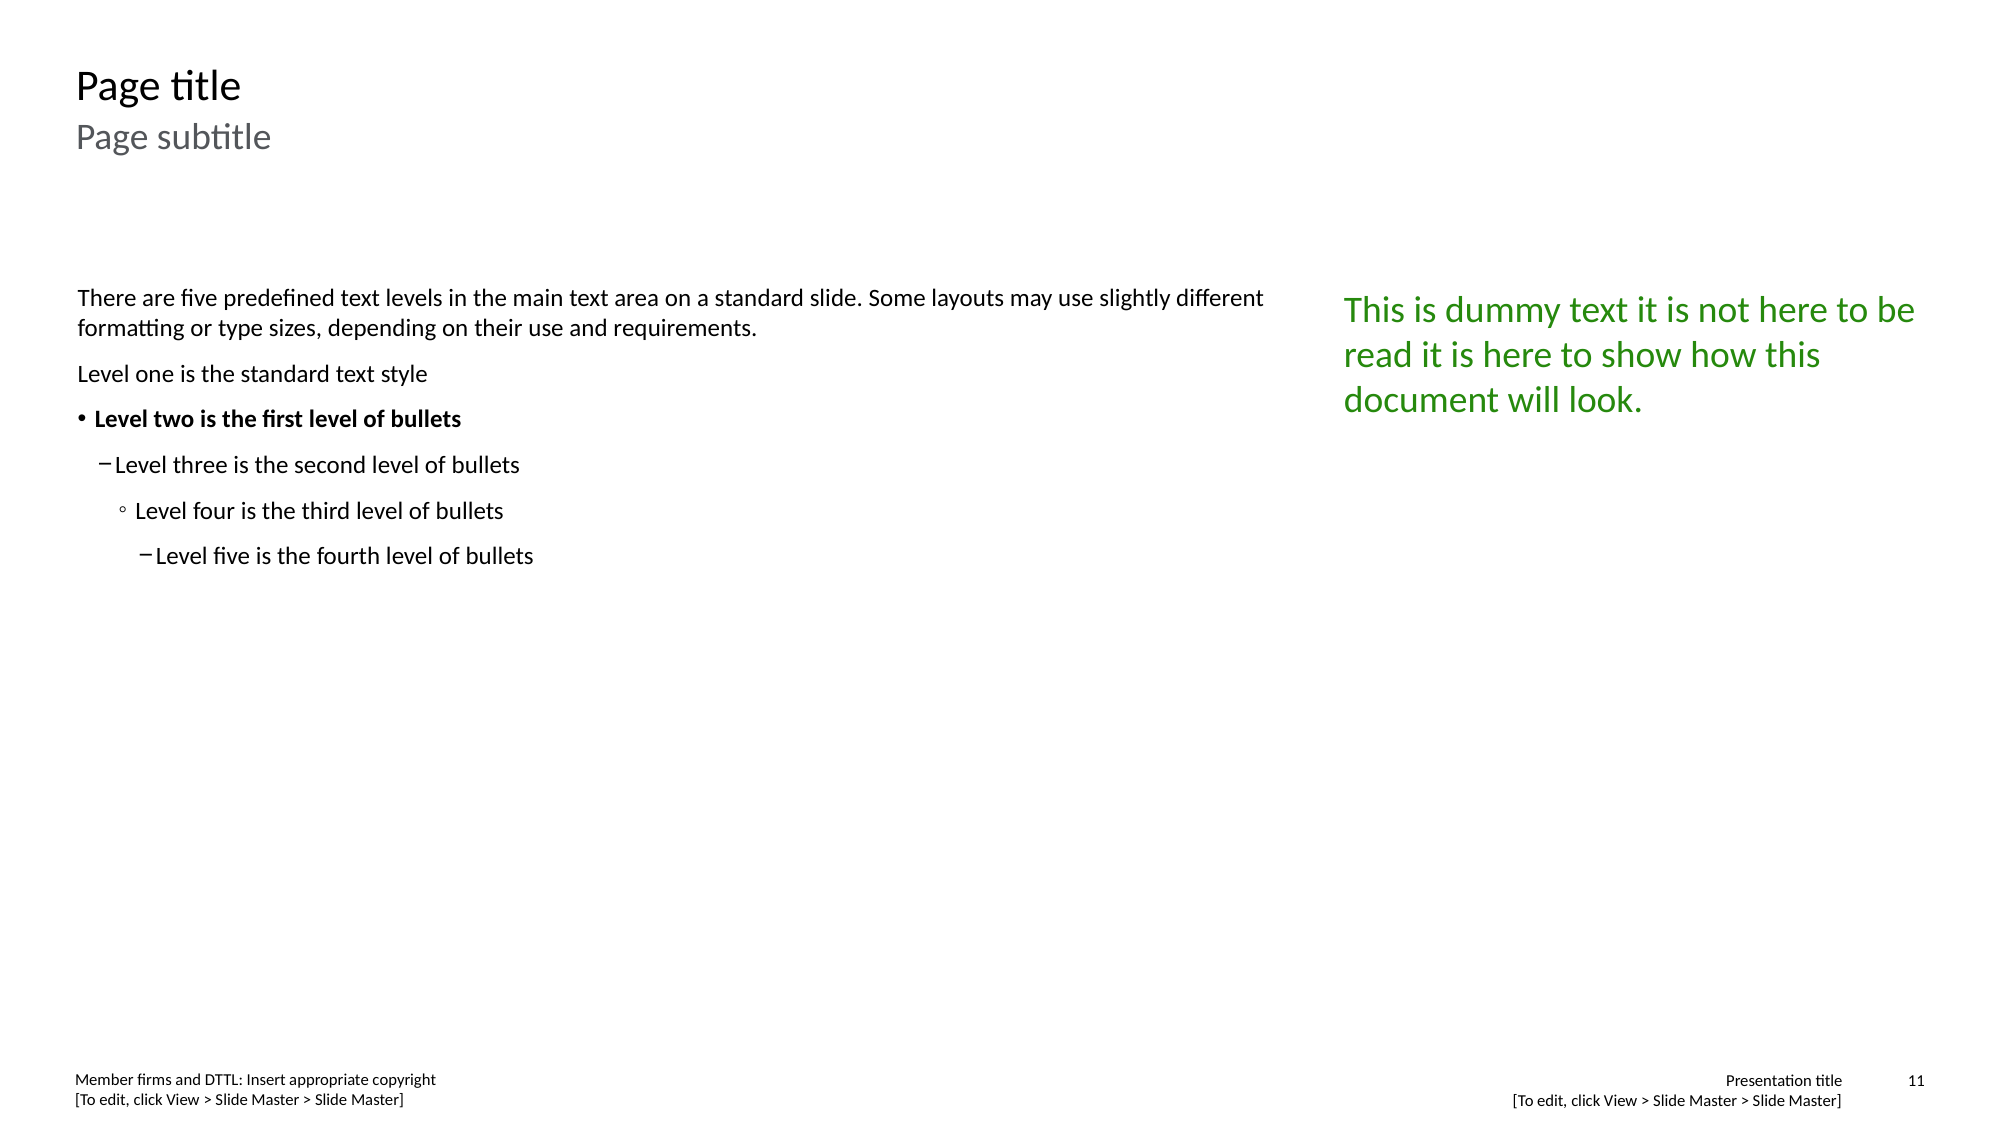

# Page title
Page subtitle
There are five predefined text levels in the main text area on a standard slide. Some layouts may use slightly different formatting or type sizes, depending on their use and requirements.
Level one is the standard text style
Level two is the first level of bullets
Level three is the second level of bullets
Level four is the third level of bullets
Level five is the fourth level of bullets

This is dummy text it is not here to be
read it is here to show how this document will look.